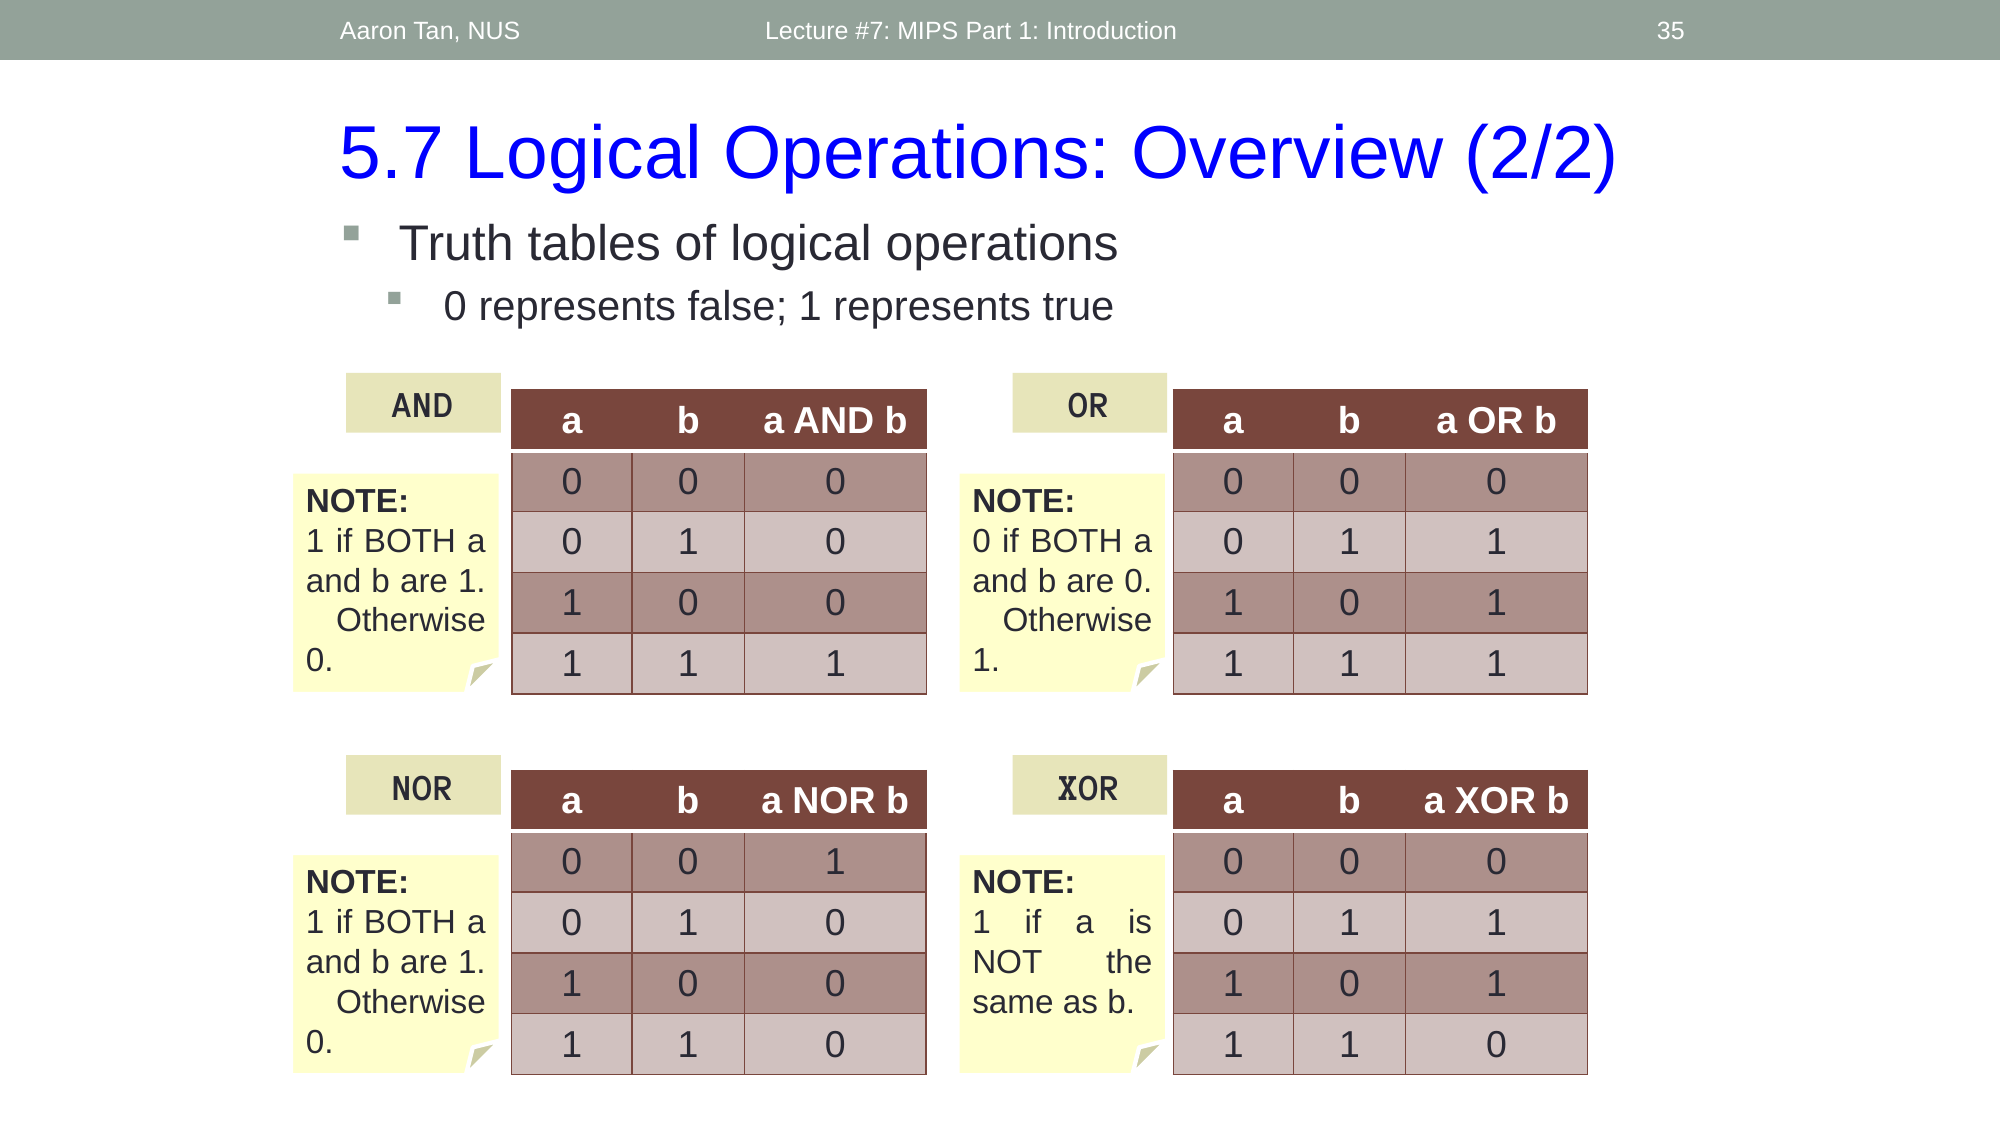

Aaron Tan, NUS
Lecture #7: MIPS Part 1: Introduction
35
5.7 Logical Operations: Overview (2/2)
Truth tables of logical operations
0 represents false; 1 represents true
AND
OR
| a | b | a AND b |
| --- | --- | --- |
| 0 | 0 | 0 |
| 0 | 1 | 0 |
| 1 | 0 | 0 |
| 1 | 1 | 1 |
| a | b | a OR b |
| --- | --- | --- |
| 0 | 0 | 0 |
| 0 | 1 | 1 |
| 1 | 0 | 1 |
| 1 | 1 | 1 |
NOTE:
1 if BOTH a and b are 1.  Otherwise 0.
NOTE:
0 if BOTH a and b are 0.  Otherwise 1.
NOR
XOR
| a | b | a NOR b |
| --- | --- | --- |
| 0 | 0 | 1 |
| 0 | 1 | 0 |
| 1 | 0 | 0 |
| 1 | 1 | 0 |
| a | b | a XOR b |
| --- | --- | --- |
| 0 | 0 | 0 |
| 0 | 1 | 1 |
| 1 | 0 | 1 |
| 1 | 1 | 0 |
NOTE:
1 if BOTH a and b are 1.  Otherwise 0.
NOTE:
1 if a is NOT the same as b.